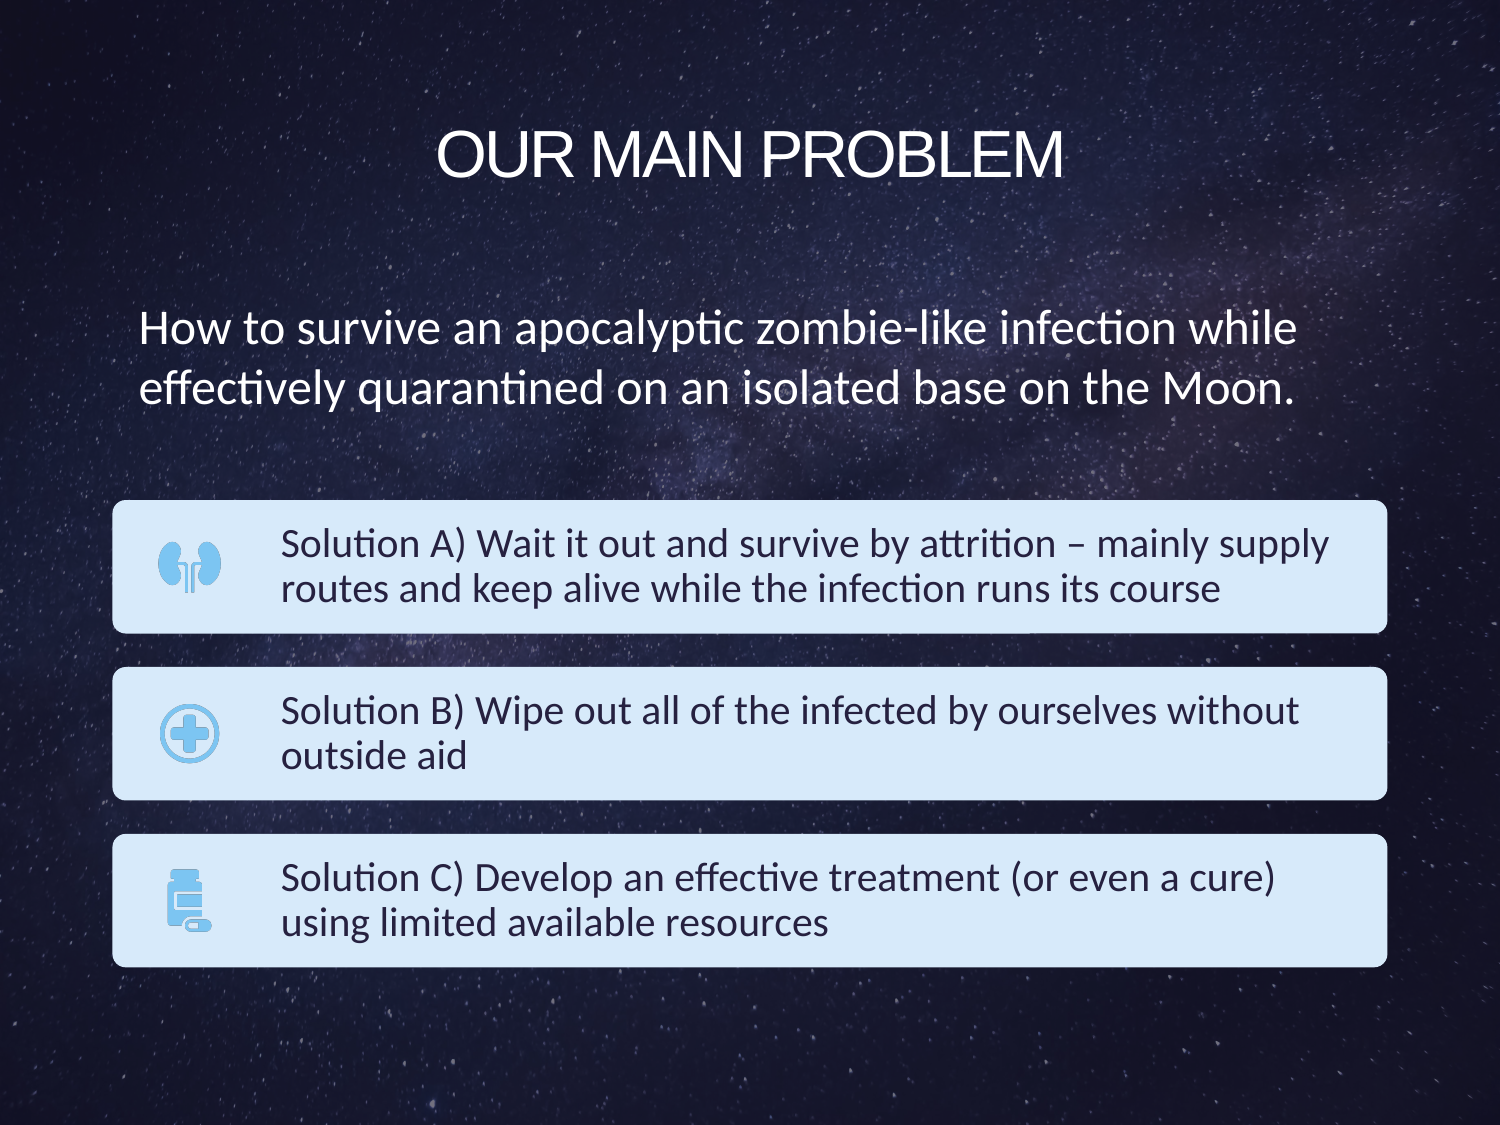

# Our main problem
How to survive an apocalyptic zombie-like infection while effectively quarantined on an isolated base on the Moon.

Solution A) Wait it out and survive by attrition – mainly supply routes and keep alive while the infection runs its course
Solution B) Wipe out all of the infected by ourselves without outside aid
Solution C) Develop an effective treatment (or even a cure) using limited available resources